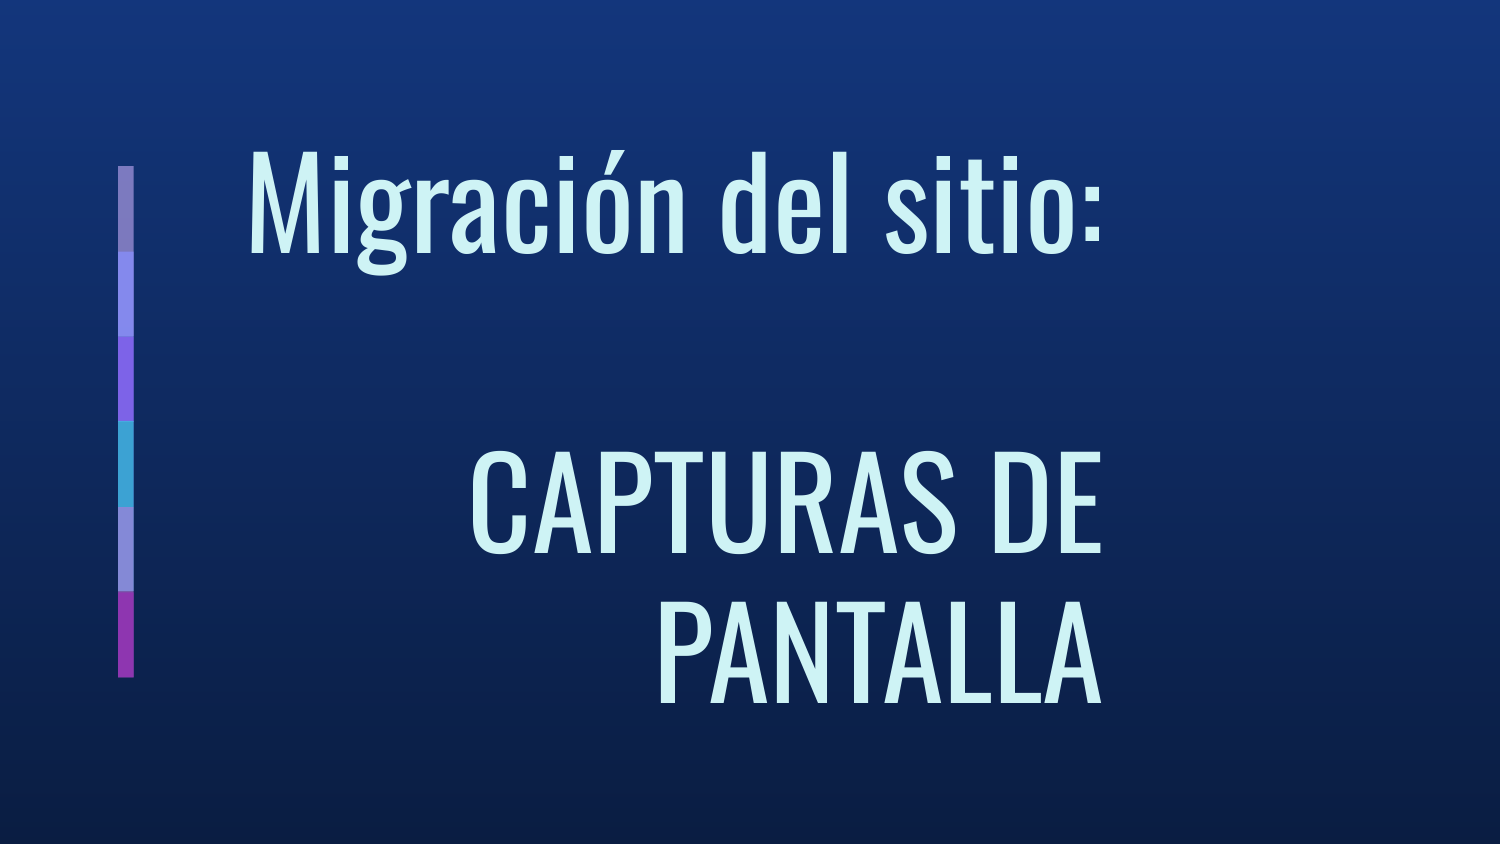

# Migración del sitio: CAPTURAS DE PANTALLA